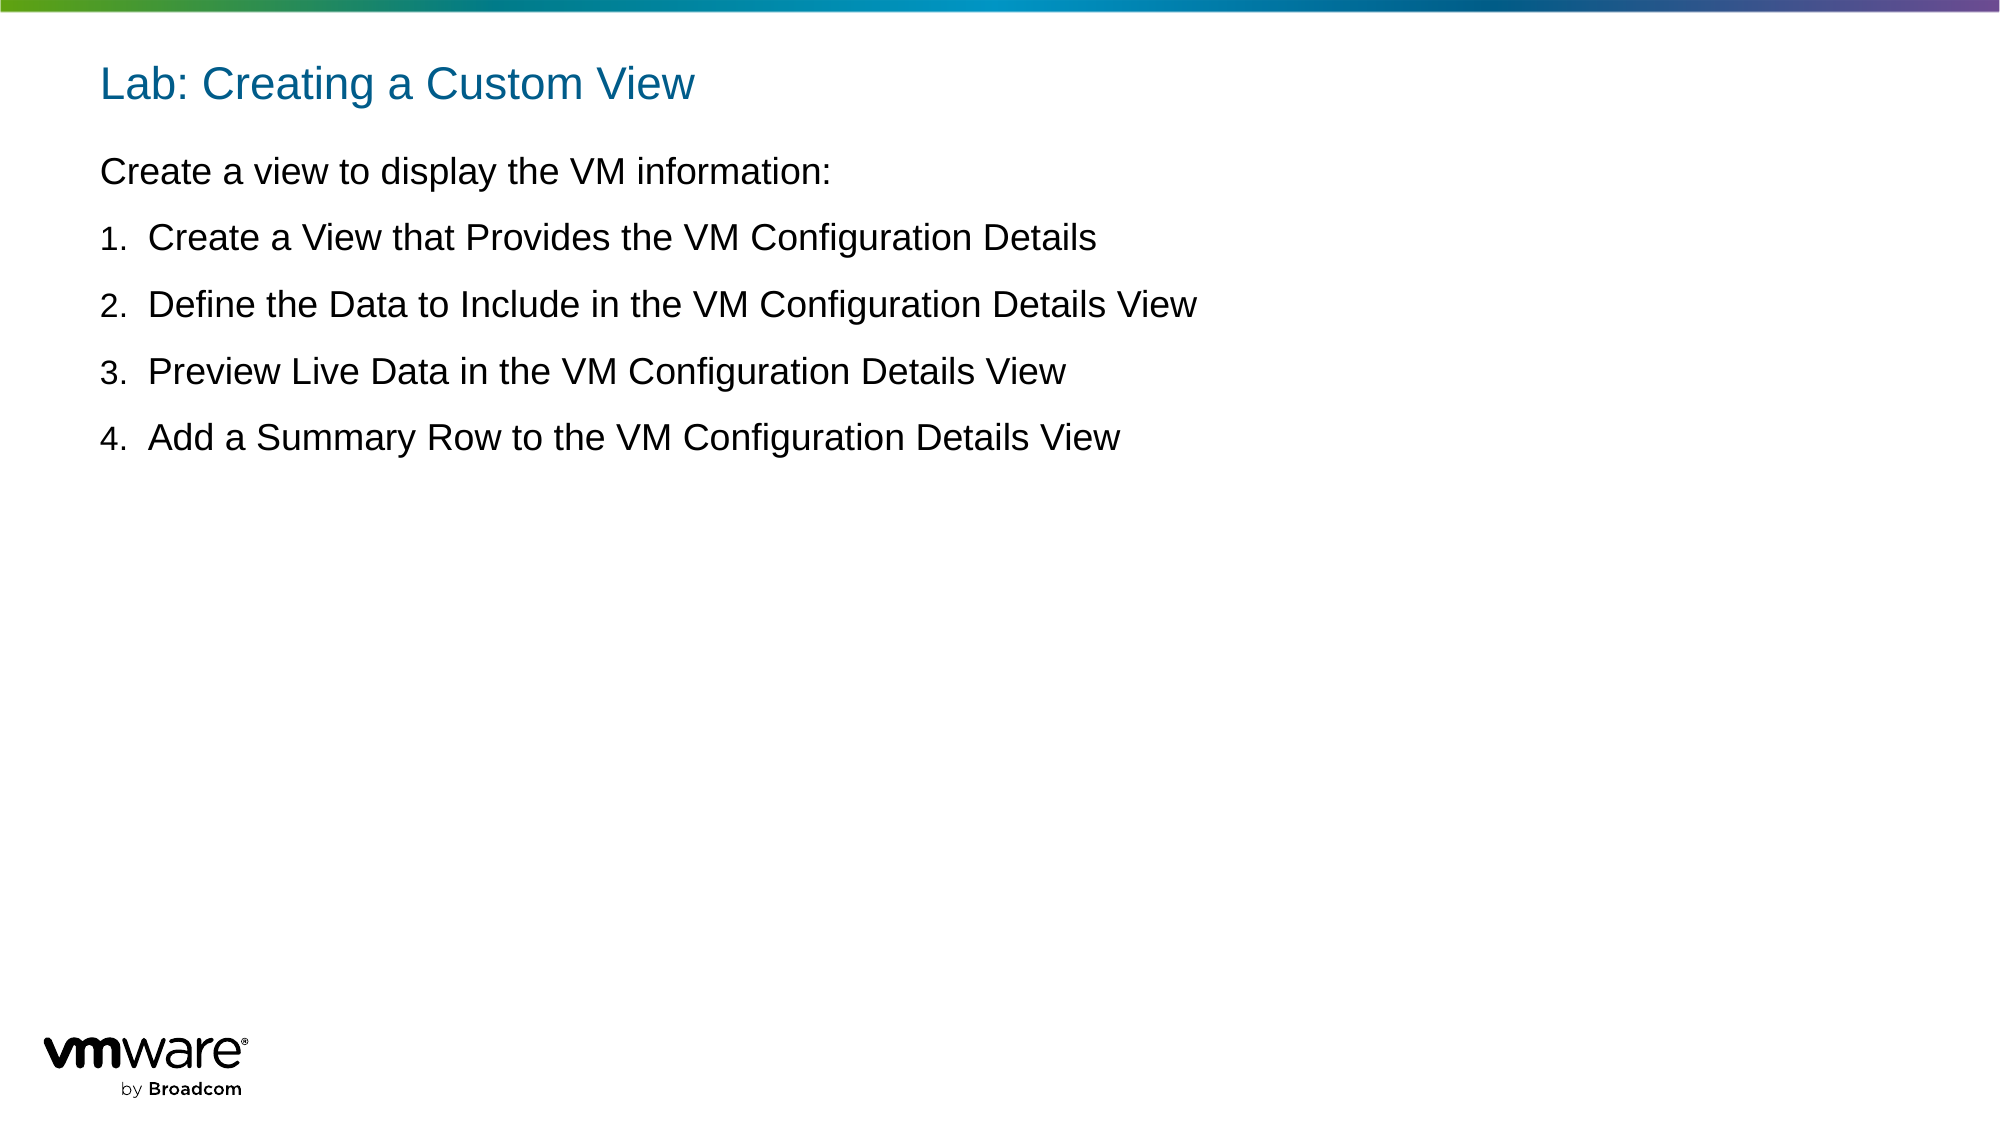

# Lab: Creating a Custom View
Create a view to display the VM information:
Create a View that Provides the VM Configuration Details
Define the Data to Include in the VM Configuration Details View
Preview Live Data in the VM Configuration Details View
Add a Summary Row to the VM Configuration Details View